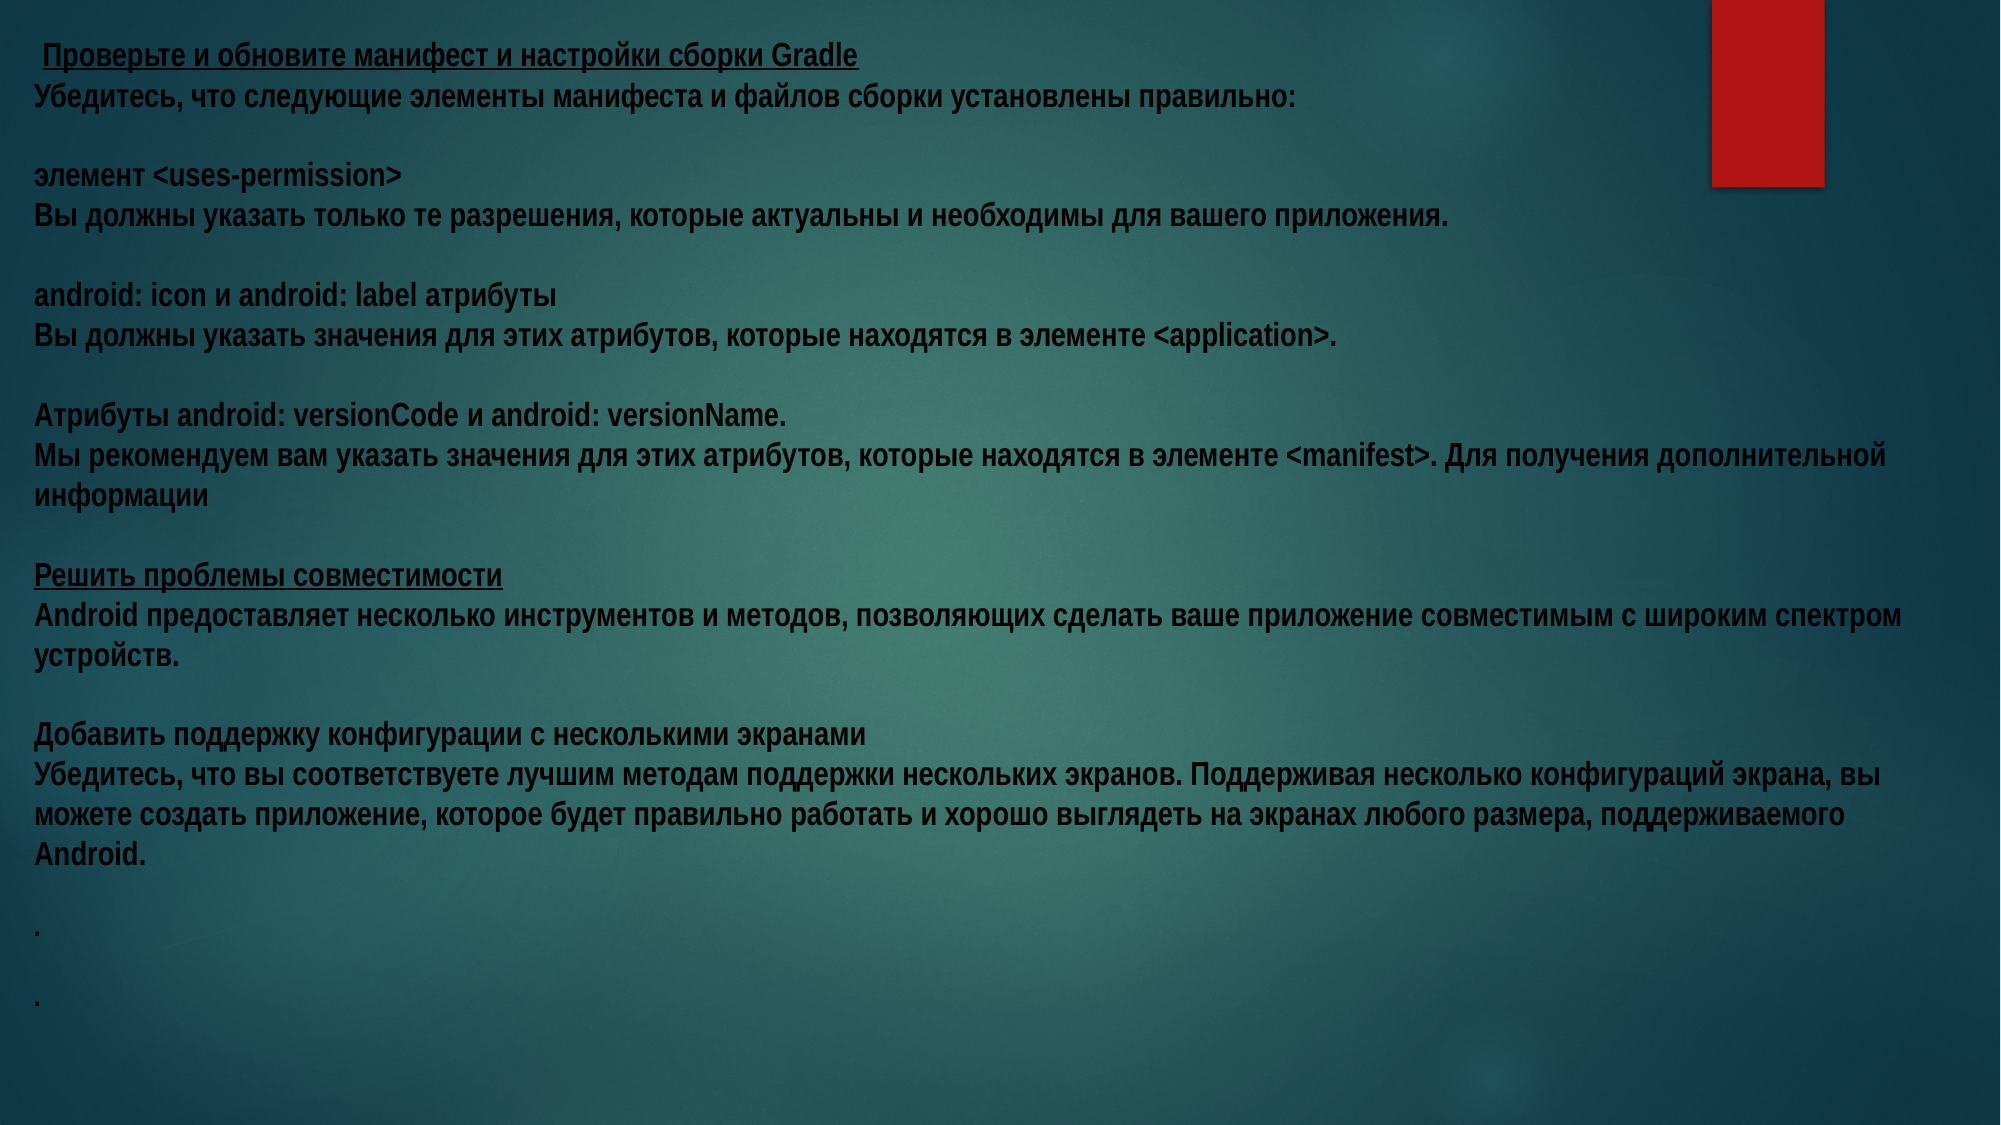

Проверьте и обновите манифест и настройки сборки Gradle
Убедитесь, что следующие элементы манифеста и файлов сборки установлены правильно:

элемент <uses-permission>
Вы должны указать только те разрешения, которые актуальны и необходимы для вашего приложения.

android: icon и android: label атрибуты
Вы должны указать значения для этих атрибутов, которые находятся в элементе <application>.

Атрибуты android: versionCode и android: versionName.
Мы рекомендуем вам указать значения для этих атрибутов, которые находятся в элементе <manifest>. Для получения дополнительной информации

Решить проблемы совместимости
Android предоставляет несколько инструментов и методов, позволяющих сделать ваше приложение совместимым с широким спектром устройств.

Добавить поддержку конфигурации с несколькими экранами
Убедитесь, что вы соответствуете лучшим методам поддержки нескольких экранов. Поддерживая несколько конфигураций экрана, вы можете создать приложение, которое будет правильно работать и хорошо выглядеть на экранах любого размера, поддерживаемого Android.

.

.